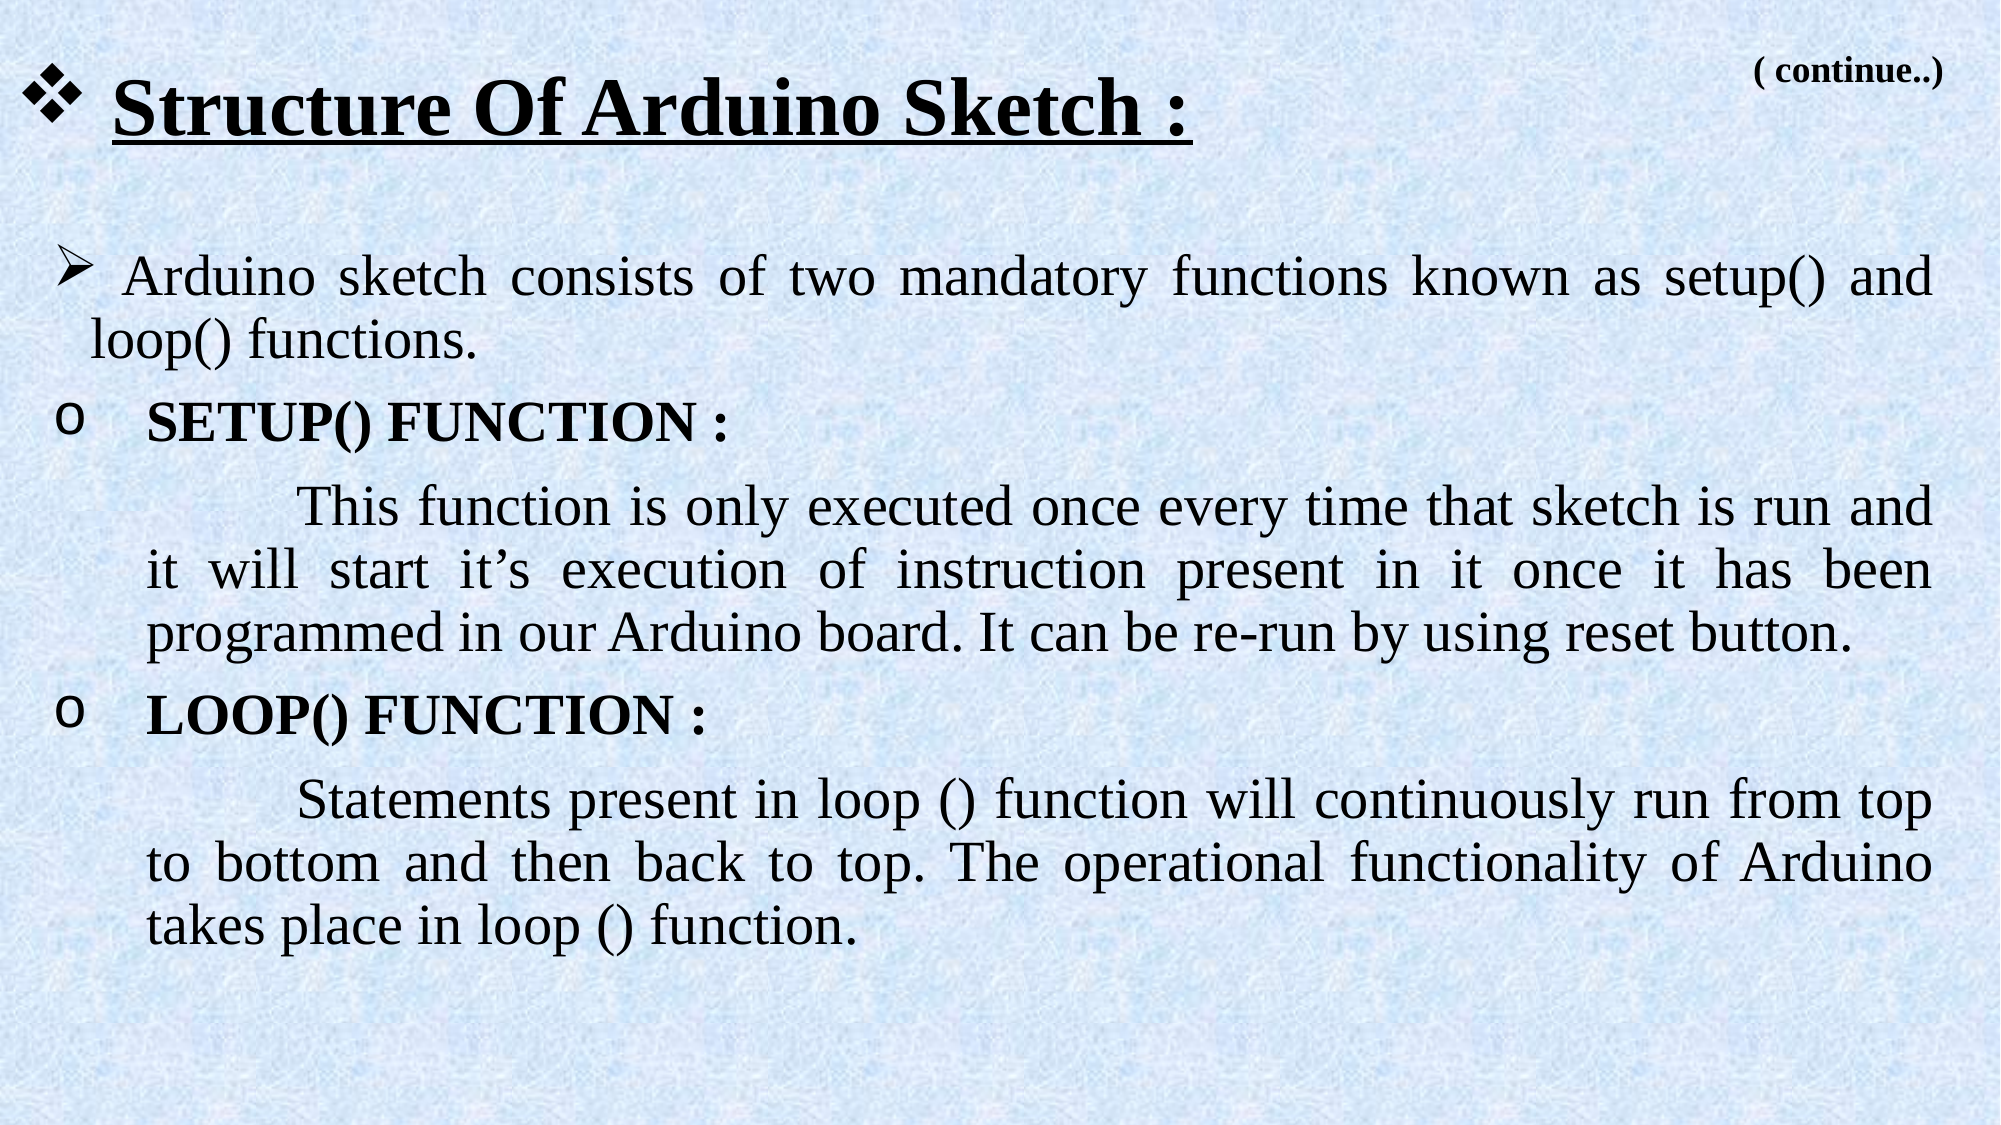

# Structure Of Arduino Sketch :
( continue..)
 Arduino sketch consists of two mandatory functions known as setup() and loop() functions.
SETUP() FUNCTION :
		This function is only executed once every time that sketch is run and it will start it’s execution of instruction present in it once it has been programmed in our Arduino board. It can be re-run by using reset button.
LOOP() FUNCTION :
		Statements present in loop () function will continuously run from top to bottom and then back to top. The operational functionality of Arduino takes place in loop () function.